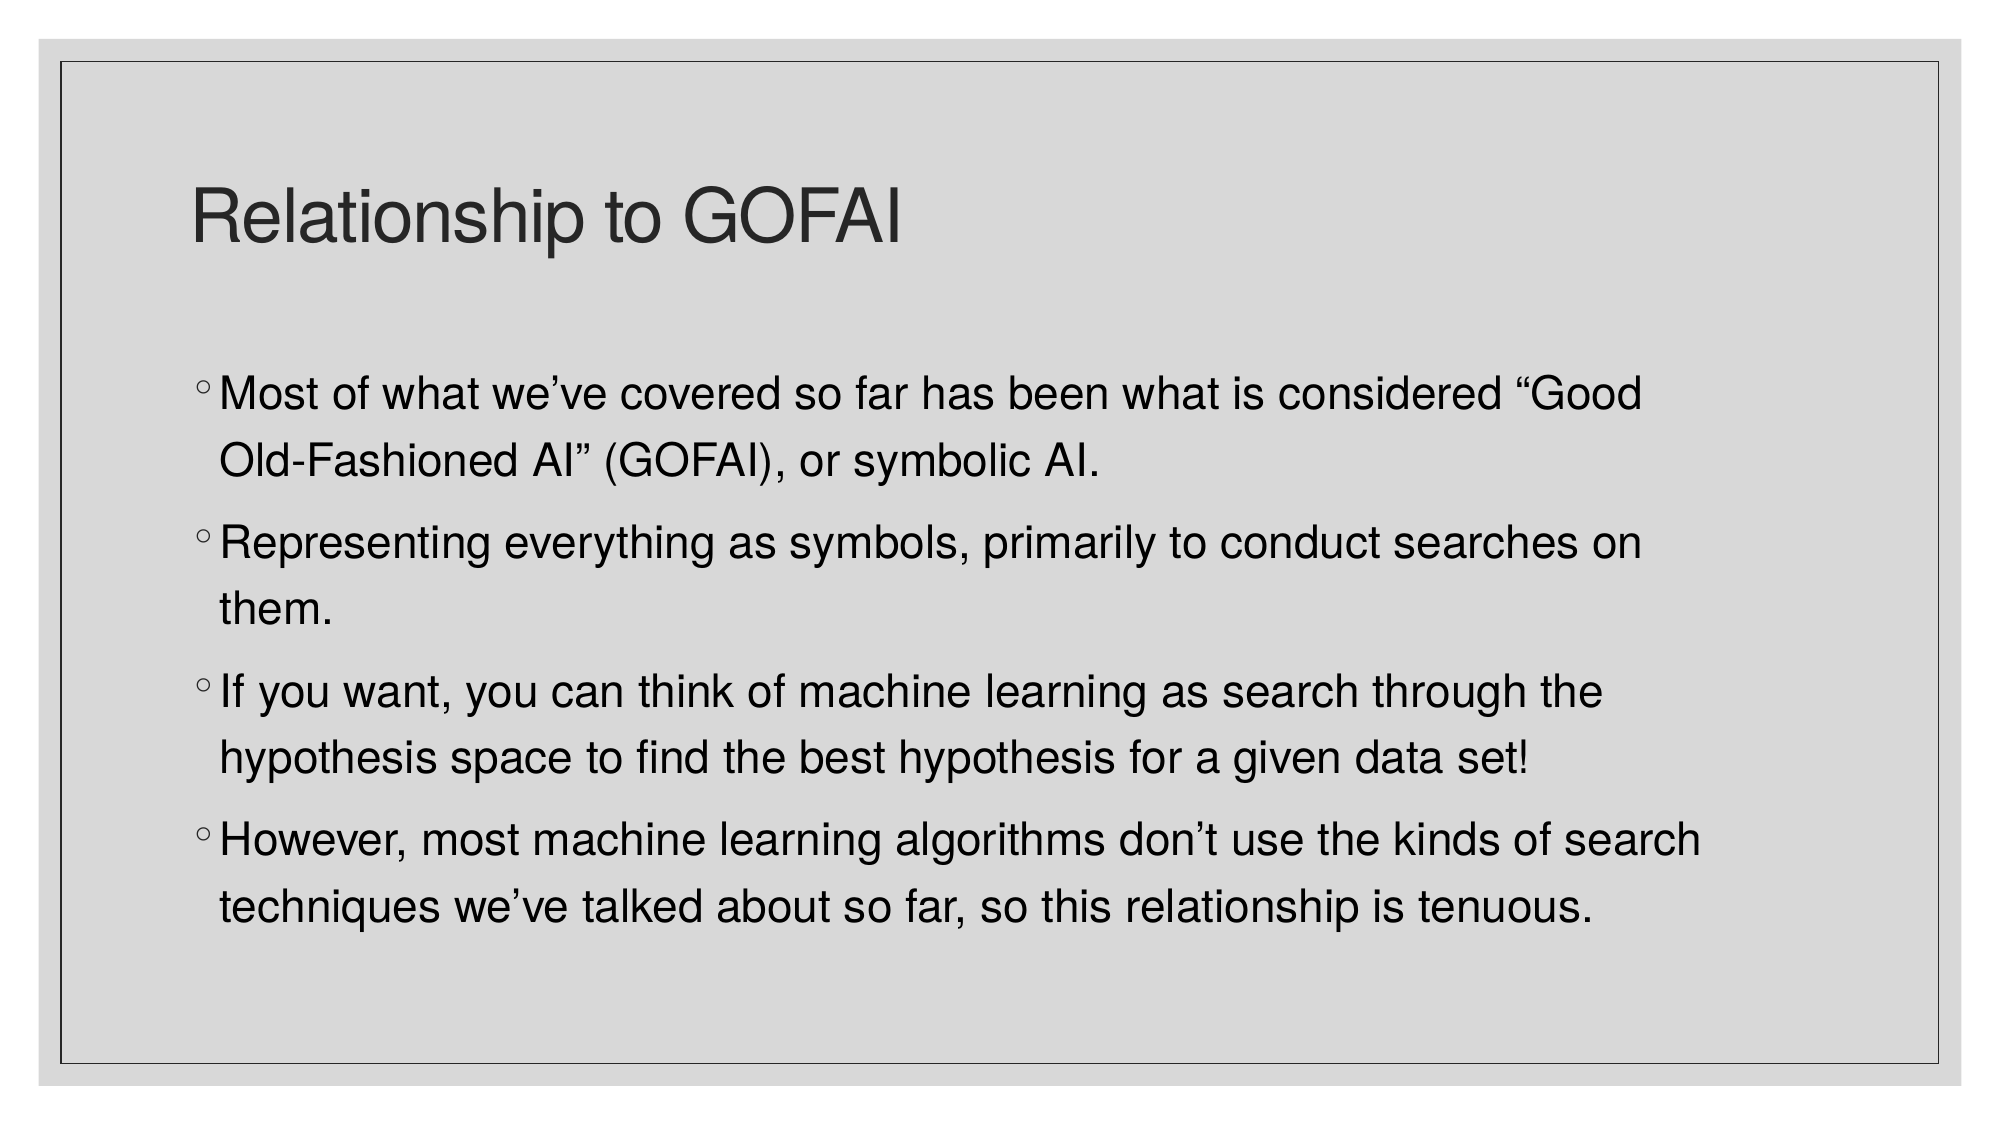

# Relationship to GOFAI
Most of what we’ve covered so far has been what is considered “Good Old-Fashioned AI” (GOFAI), or symbolic AI.
Representing everything as symbols, primarily to conduct searches on them.
If you want, you can think of machine learning as search through the hypothesis space to find the best hypothesis for a given data set!
However, most machine learning algorithms don’t use the kinds of search techniques we’ve talked about so far, so this relationship is tenuous.